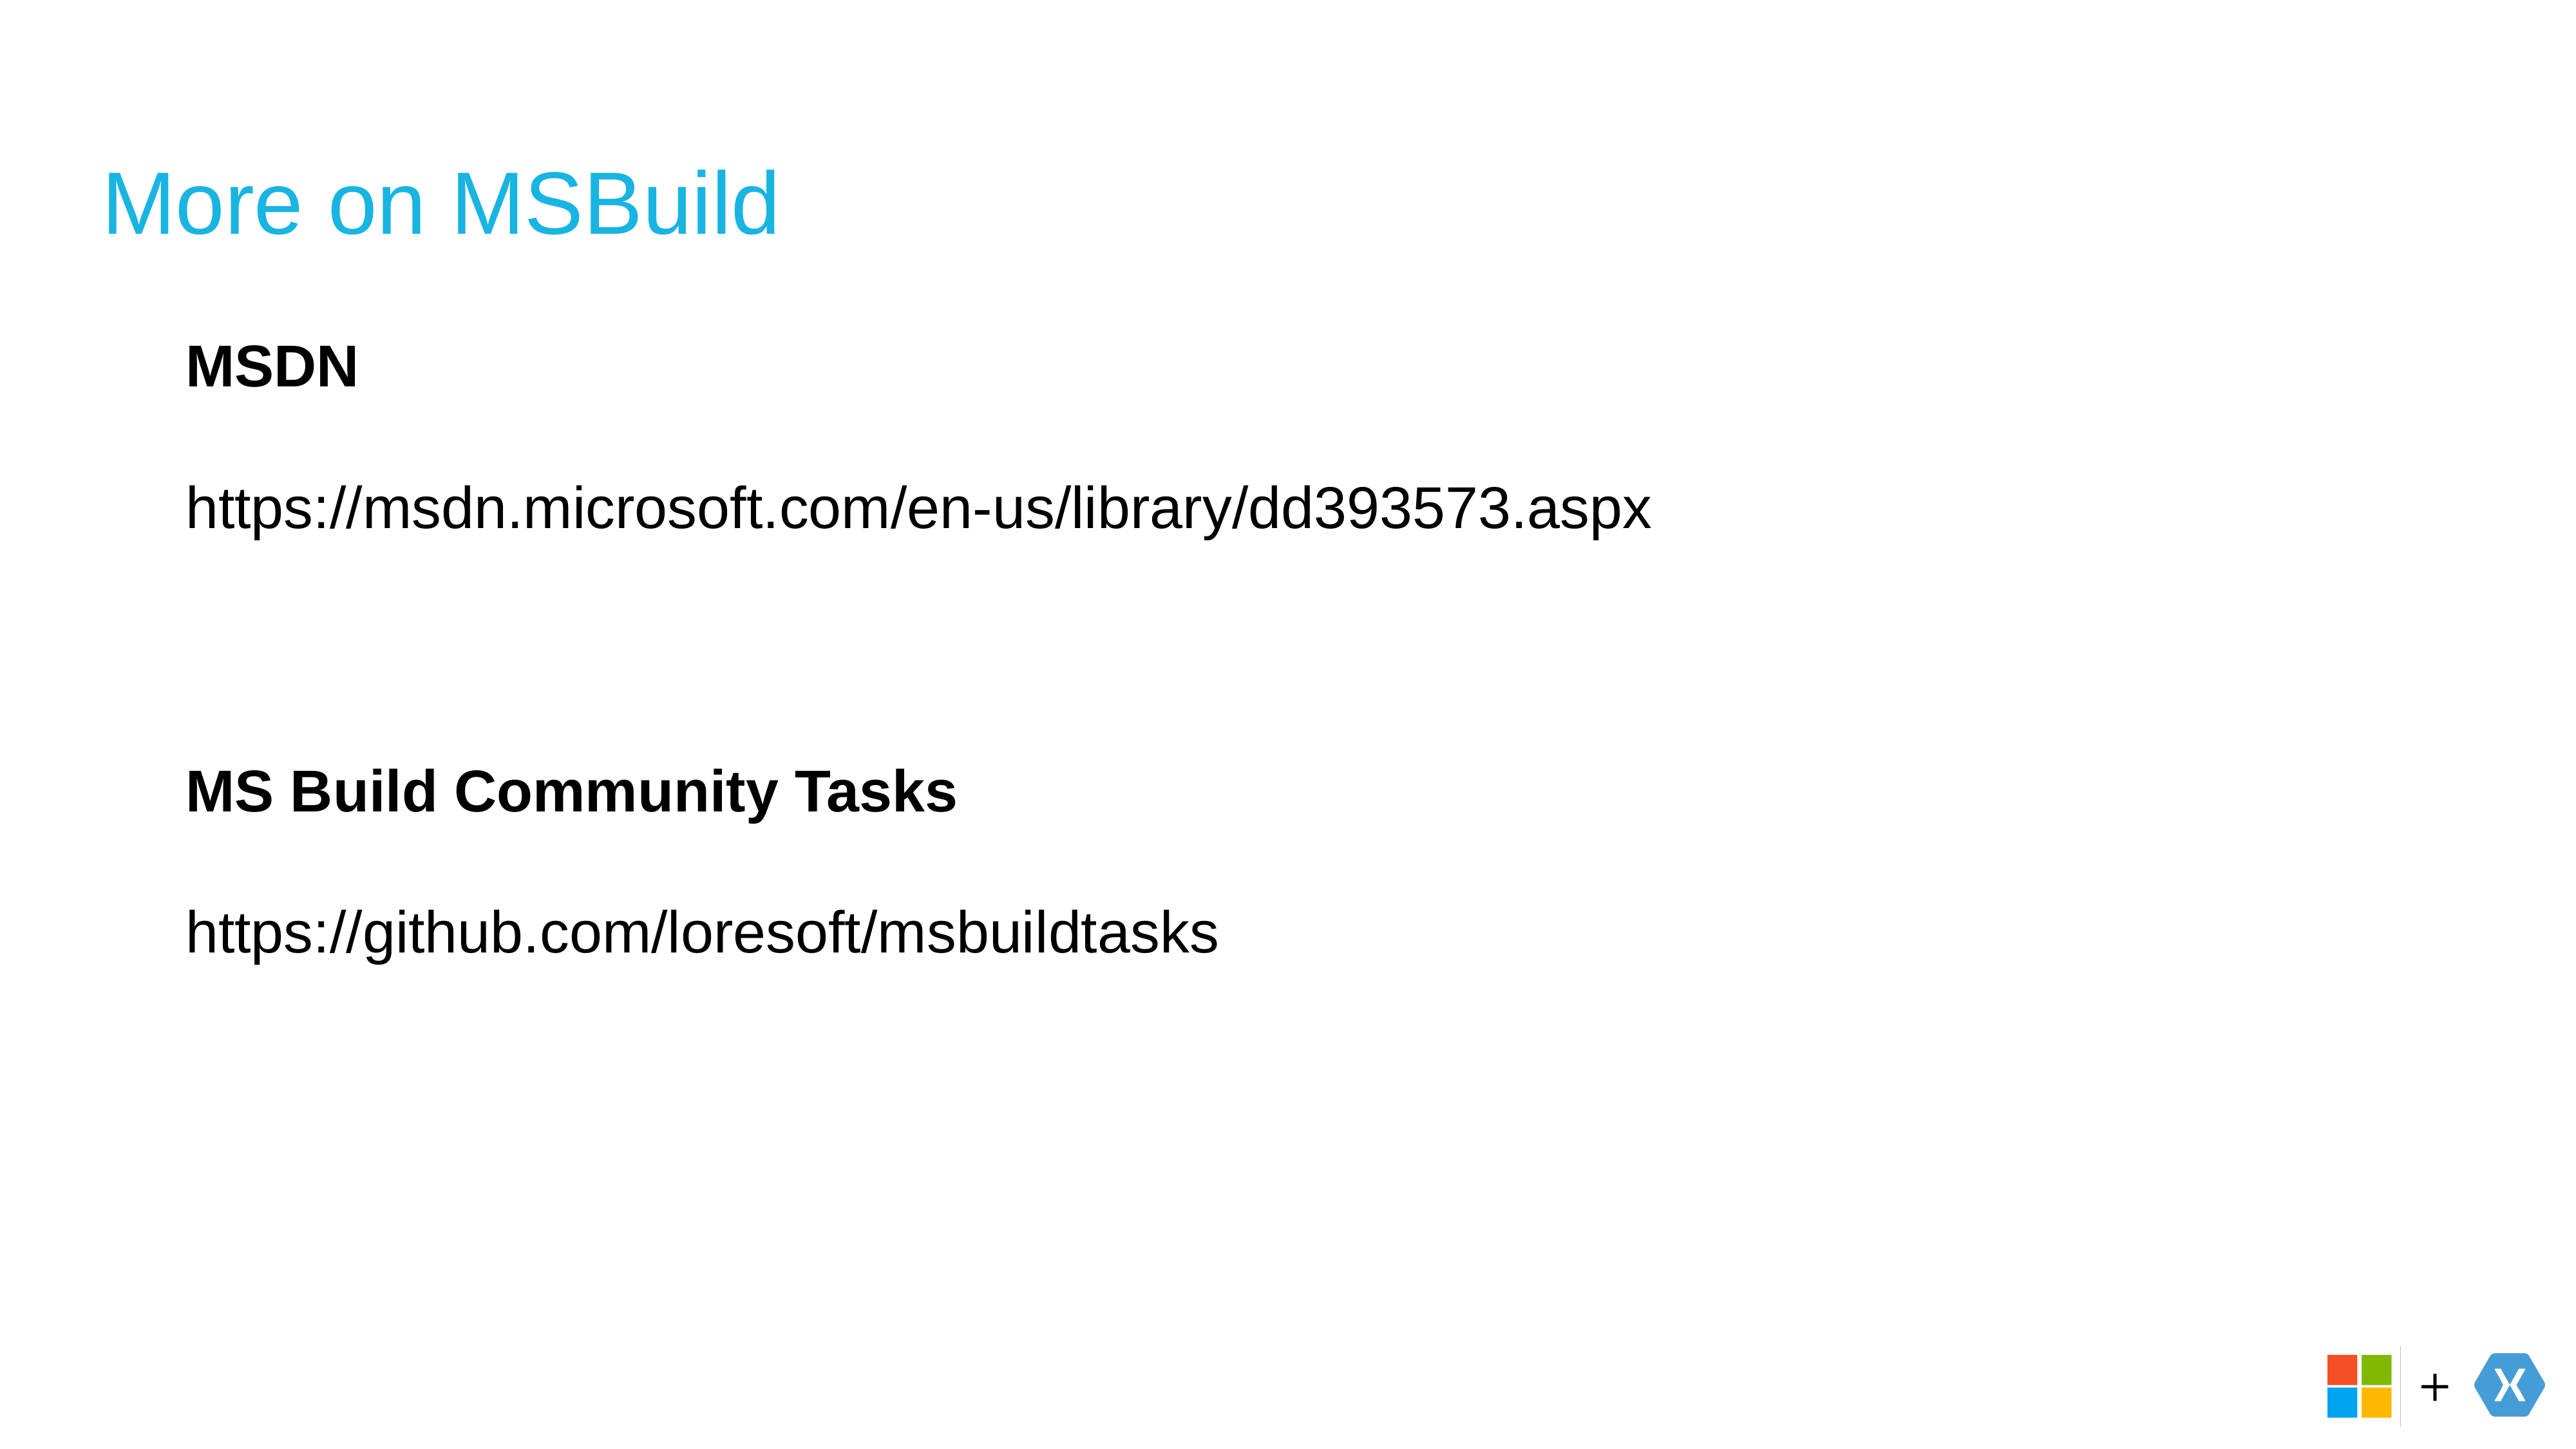

# More on MSBuild
MSDN

https://msdn.microsoft.com/en-us/library/dd393573.aspx

MS Build Community Tasks

https://github.com/loresoft/msbuildtasks

ACCELERATE